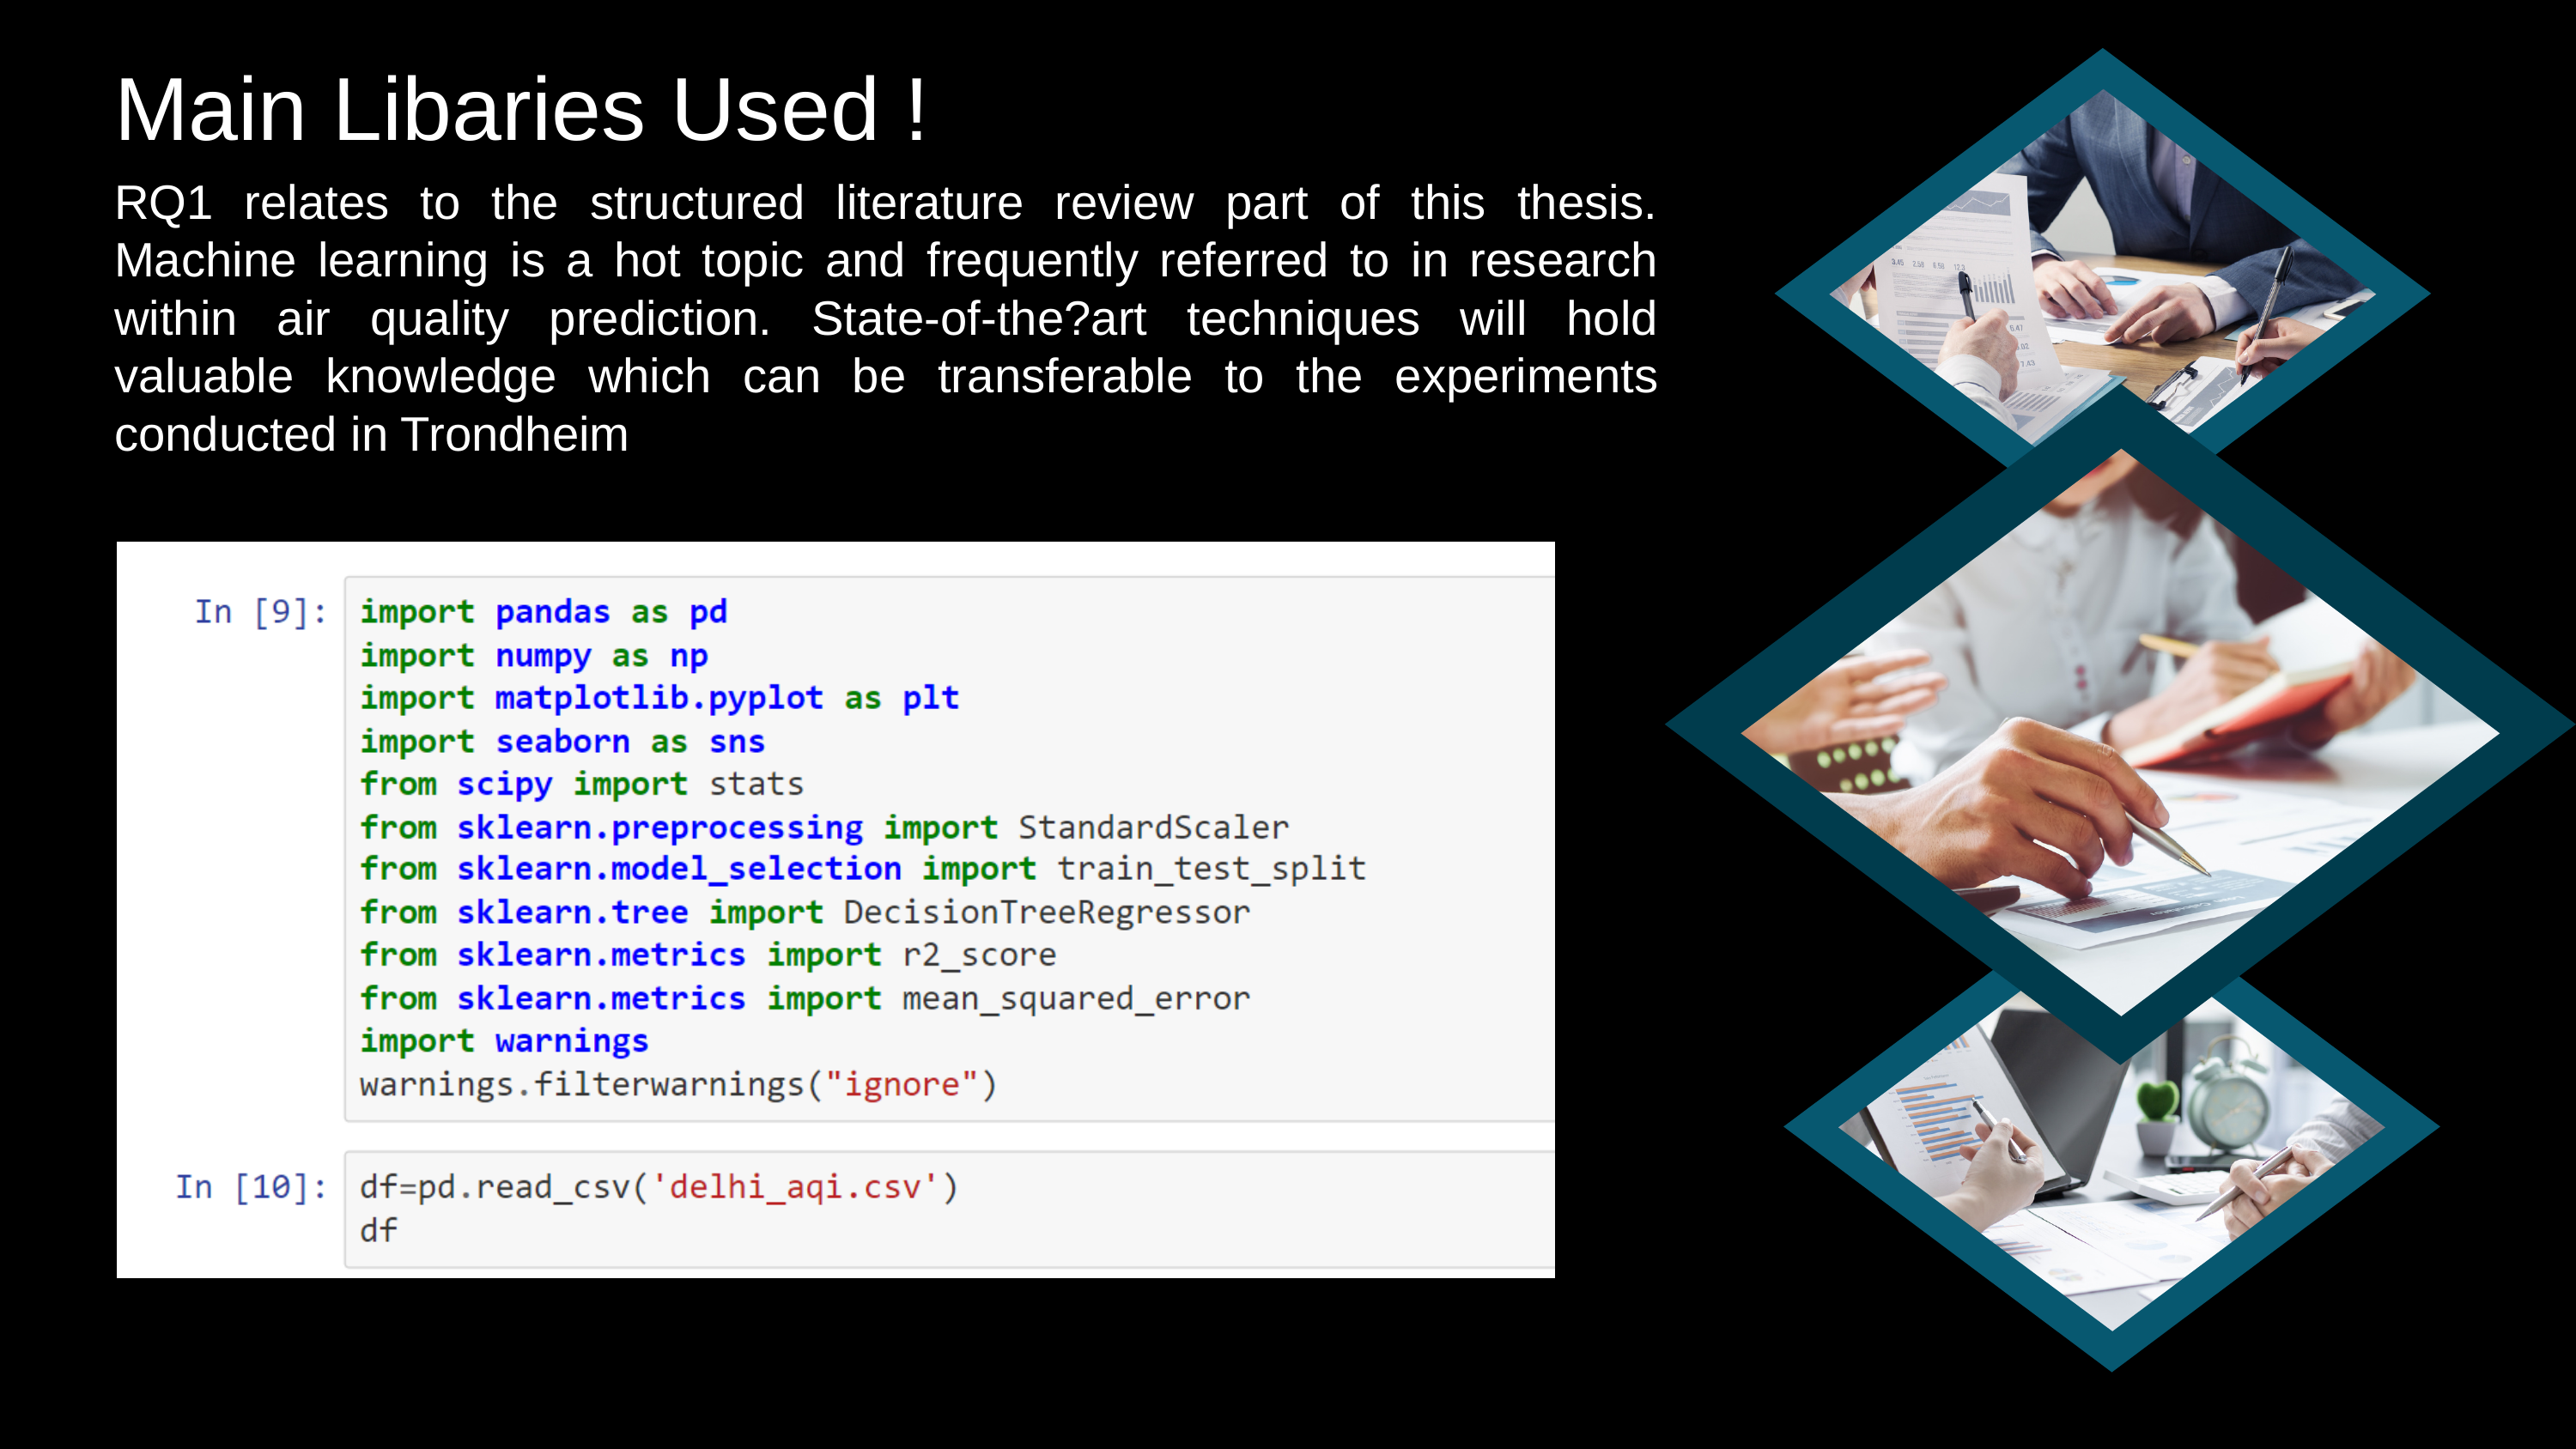

Main Libaries Used !

RQ1 relates to the structured literature review part of this thesis. Machine learning is a hot topic and frequently referred to in research within air quality prediction. State-of-the?art techniques will hold valuable knowledge which can be transferable to the experiments conducted in Trondheim